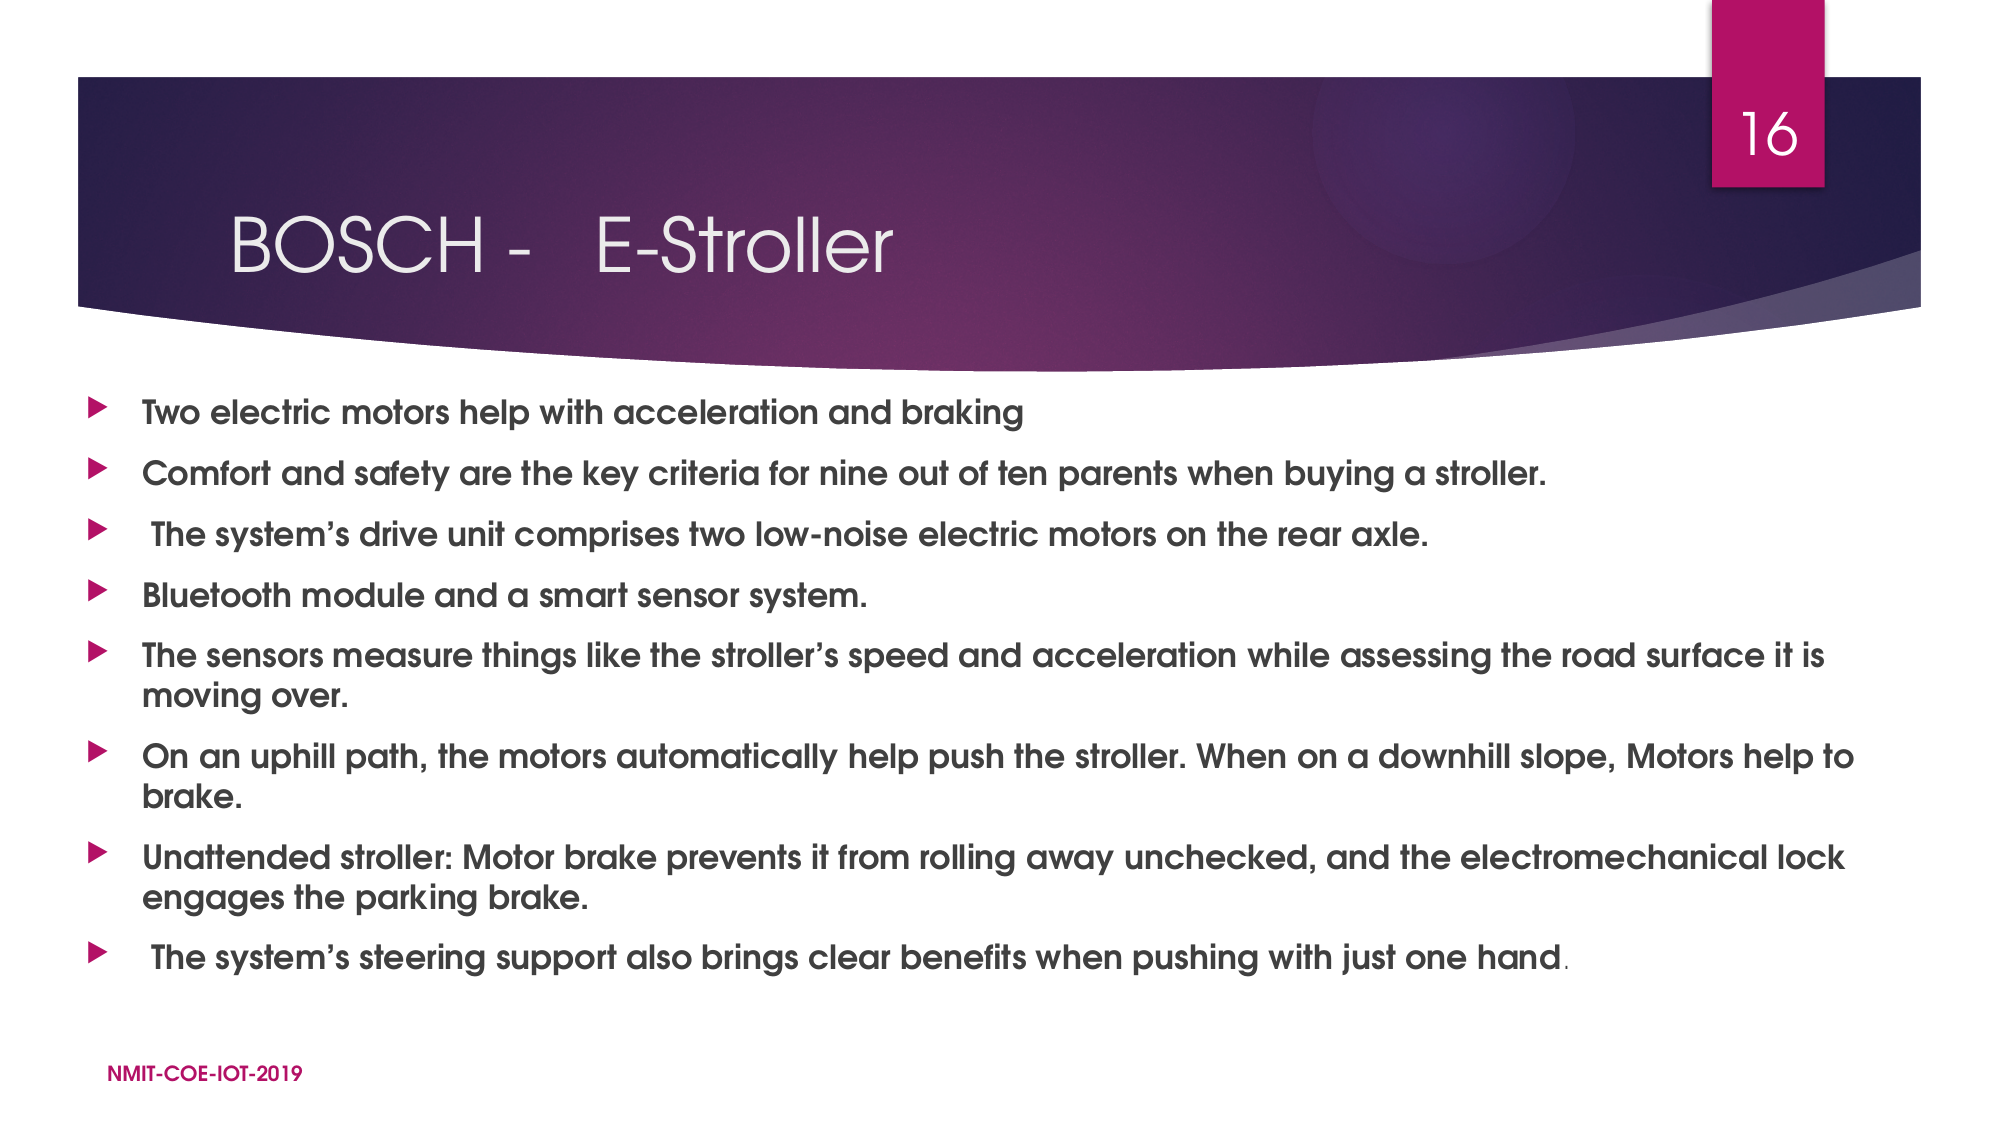

16
BOSCH -   E-Stroller
Two electric motors help with acceleration and braking
Comfort and safety are the key criteria for nine out of ten parents when buying a stroller.
 The system’s drive unit comprises two low-noise electric motors on the rear axle.
Bluetooth module and a smart sensor system.
The sensors measure things like the stroller’s speed and acceleration while assessing the road surface it is moving over.
On an uphill path, the motors automatically help push the stroller. When on a downhill slope, Motors help to brake.
Unattended stroller: Motor brake prevents it from rolling away unchecked, and the electromechanical lock engages the parking brake.
 The system’s steering support also brings clear benefits when pushing with just one hand.
NMIT-COE-IOT-2019